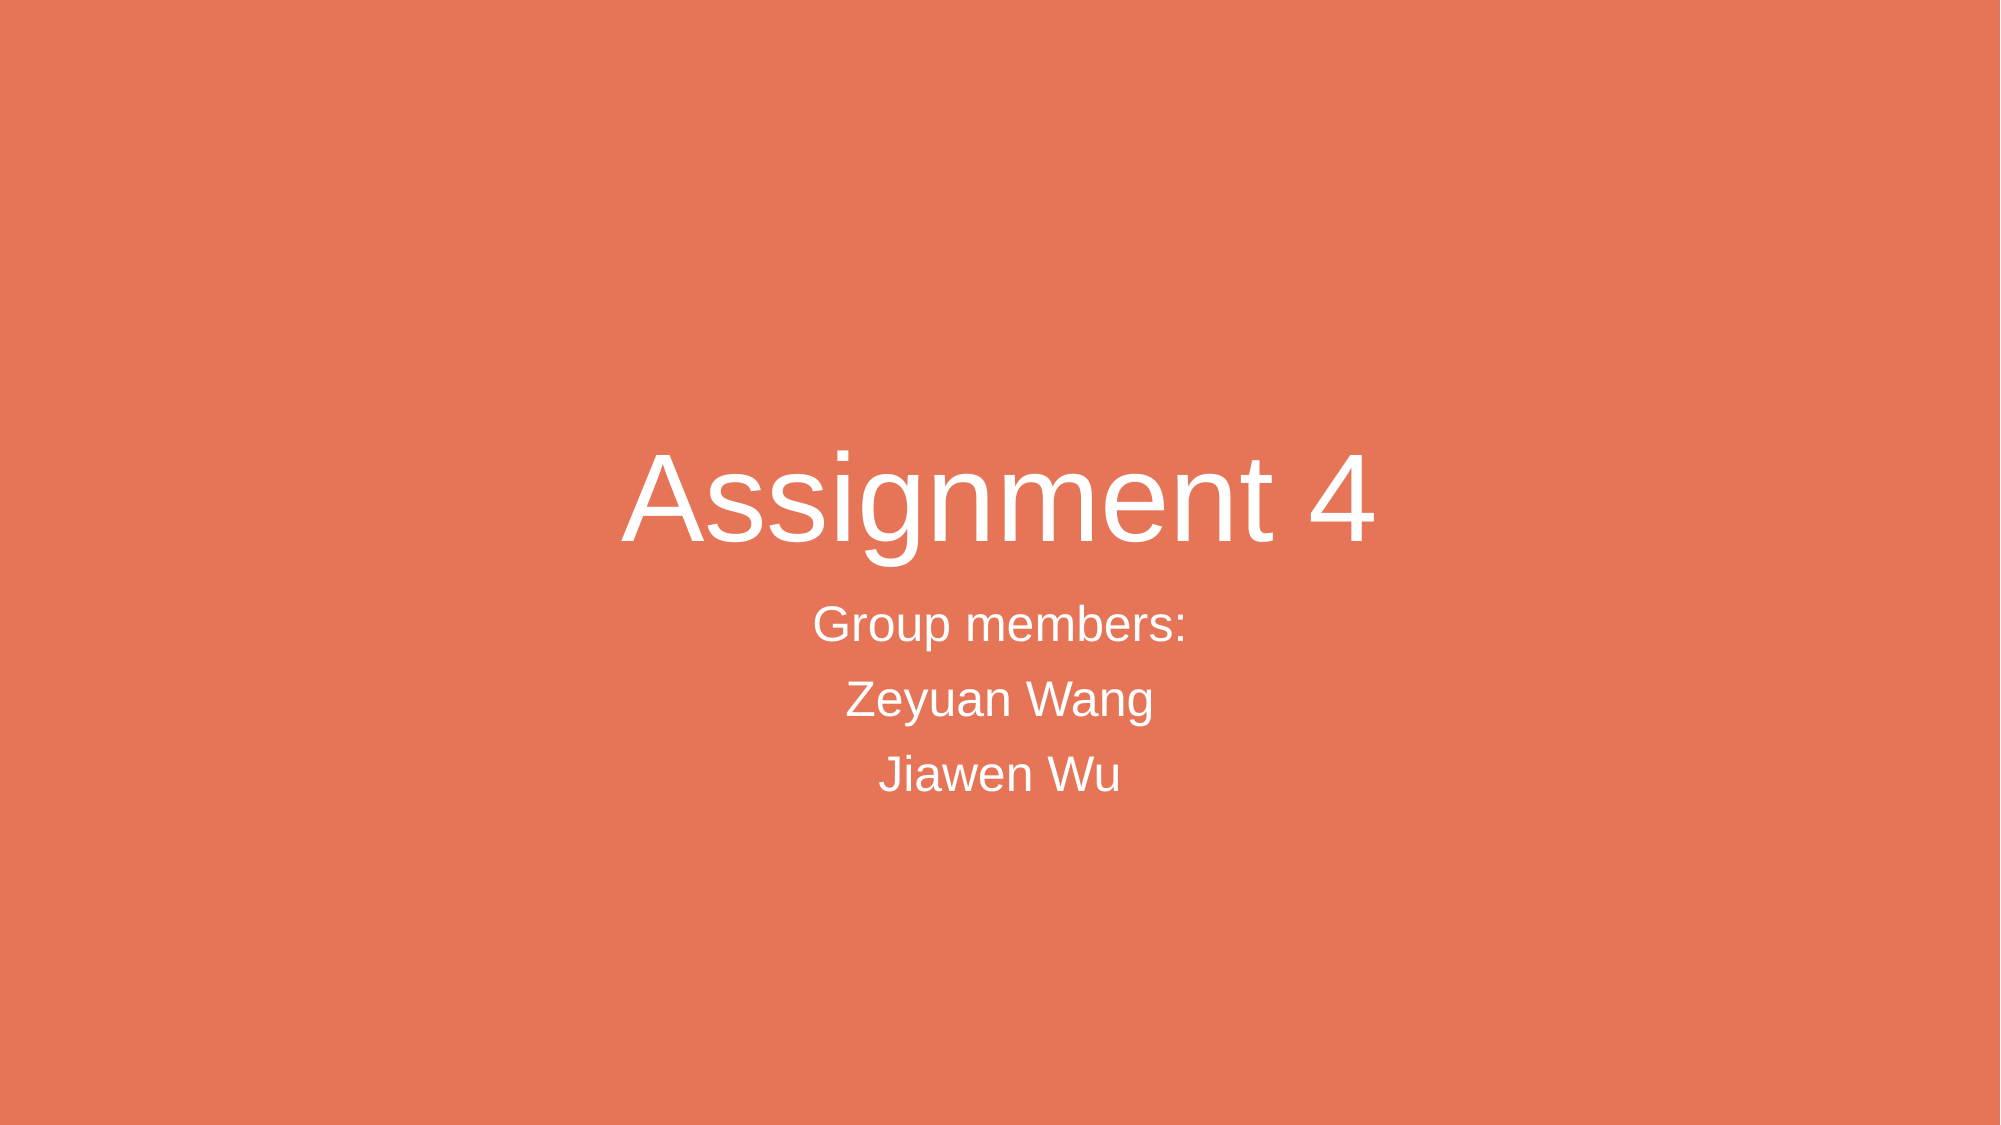

# Assignment 4
Group members:
Zeyuan Wang
Jiawen Wu